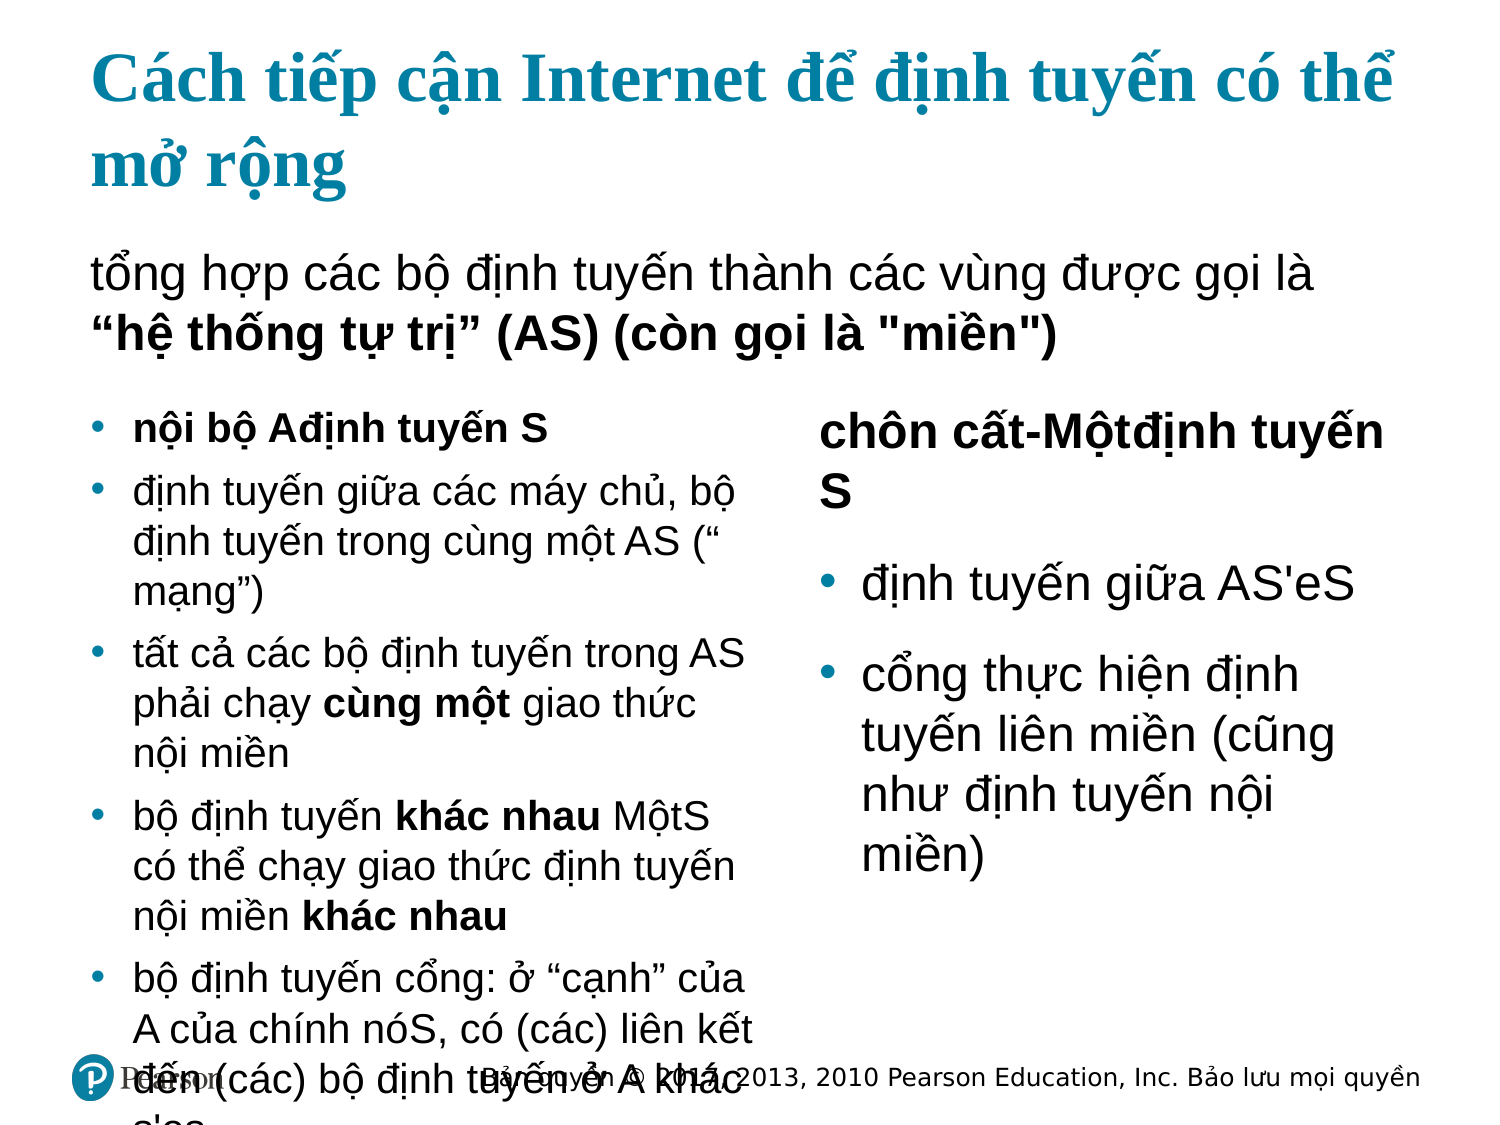

# Cách tiếp cận Internet để định tuyến có thể mở rộng
tổng hợp các bộ định tuyến thành các vùng được gọi là “hệ thống tự trị” (A S) (còn gọi là "miền")
chôn cất - Một định tuyến S
định tuyến giữa A S ' e S
cổng thực hiện định tuyến liên miền (cũng như định tuyến nội miền)
nội bộ A định tuyến S
định tuyến giữa các máy chủ, bộ định tuyến trong cùng một A S (“ mạng”)
tất cả các bộ định tuyến trong A S phải chạy cùng một giao thức nội miền
bộ định tuyến khác nhau Một S có thể chạy giao thức định tuyến nội miền khác nhau
bộ định tuyến cổng: ở “cạnh” của A của chính nó S, có (các) liên kết đến (các) bộ định tuyến ở A khác s'es